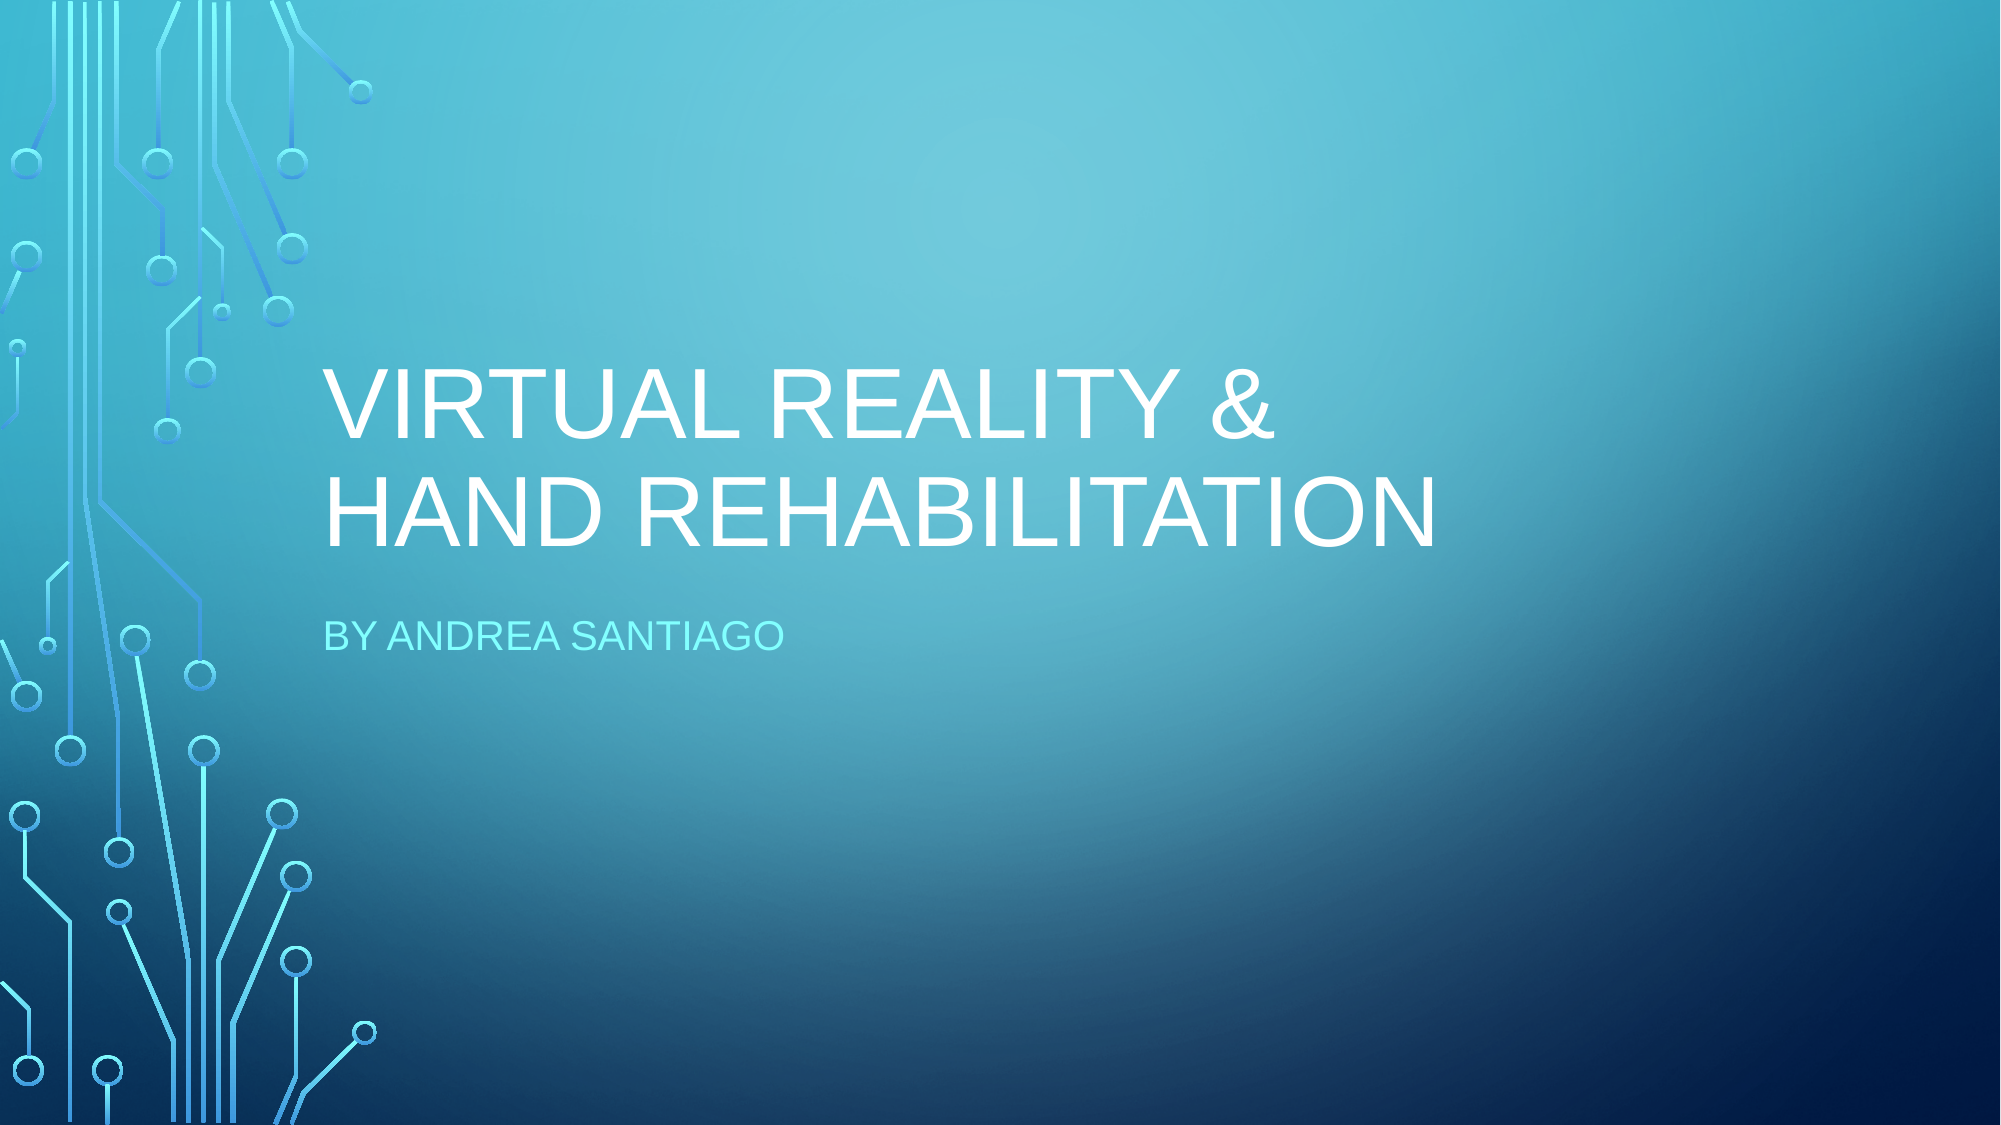

# Virtual Reality & hand rehabilitation
By andrea santiago